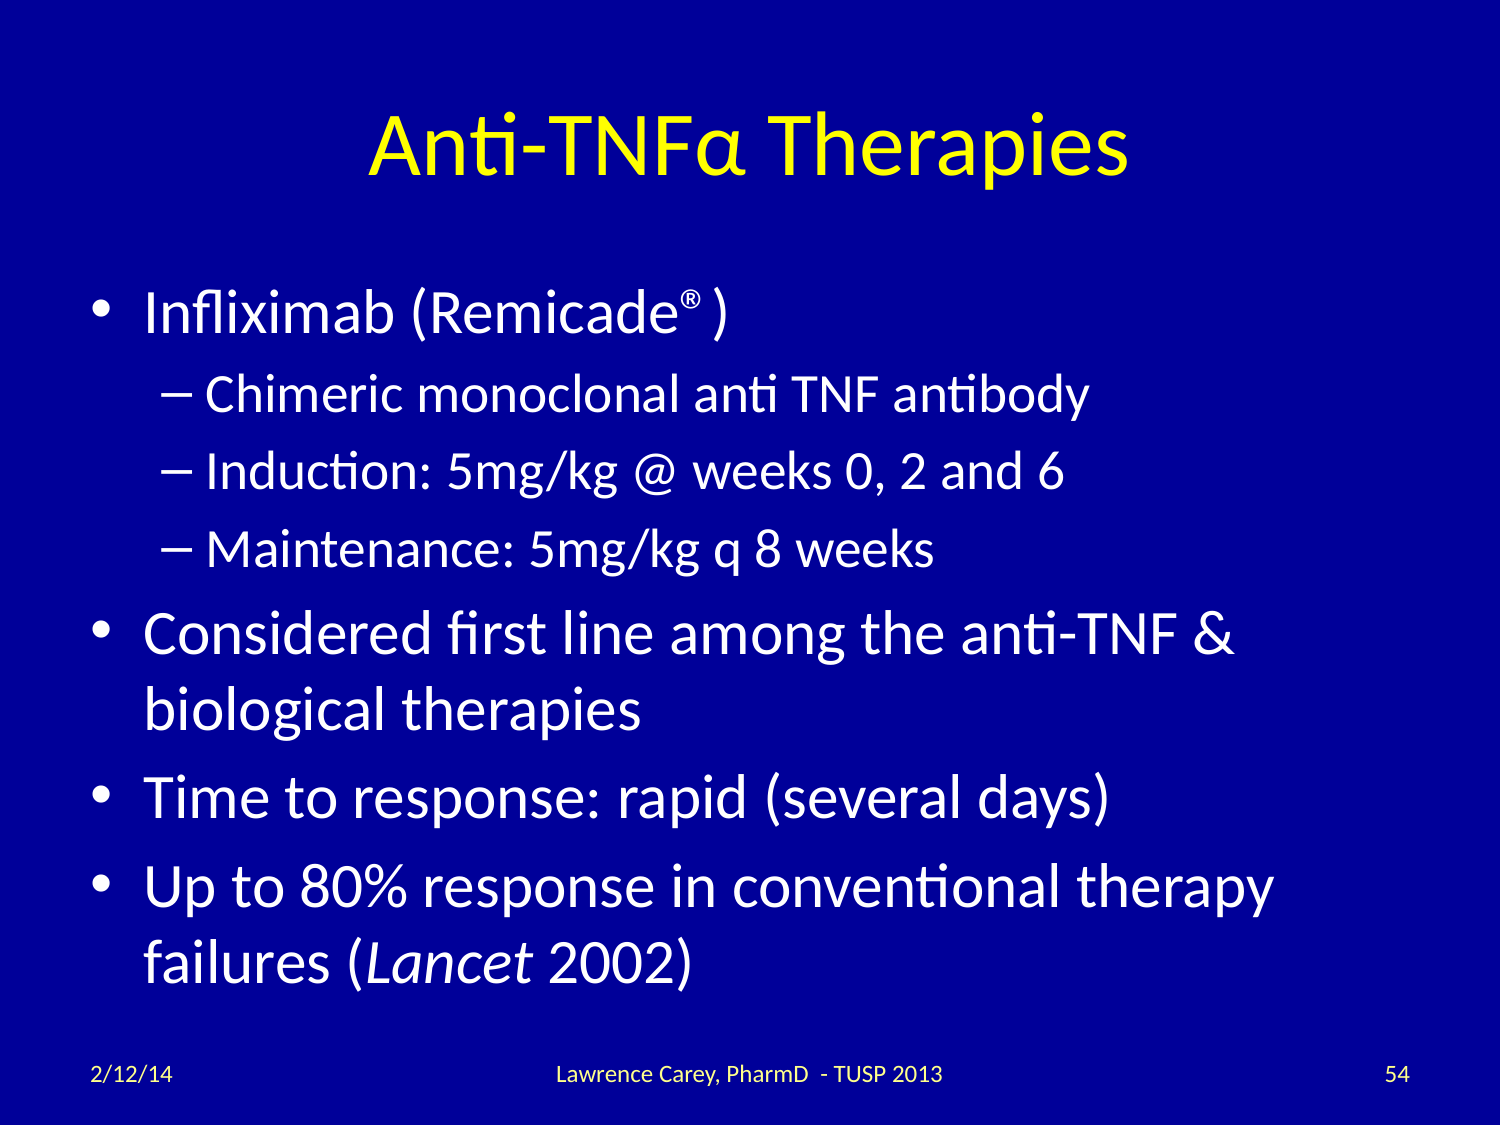

# Anti-TNFα Therapies
Infliximab (Remicade®)
Chimeric monoclonal anti TNF antibody
Induction: 5mg/kg @ weeks 0, 2 and 6
Maintenance: 5mg/kg q 8 weeks
Considered first line among the anti-TNF & biological therapies
Time to response: rapid (several days)
Up to 80% response in conventional therapy failures (Lancet 2002)

2/12/14
Lawrence Carey, PharmD  - TUSP 2013
54